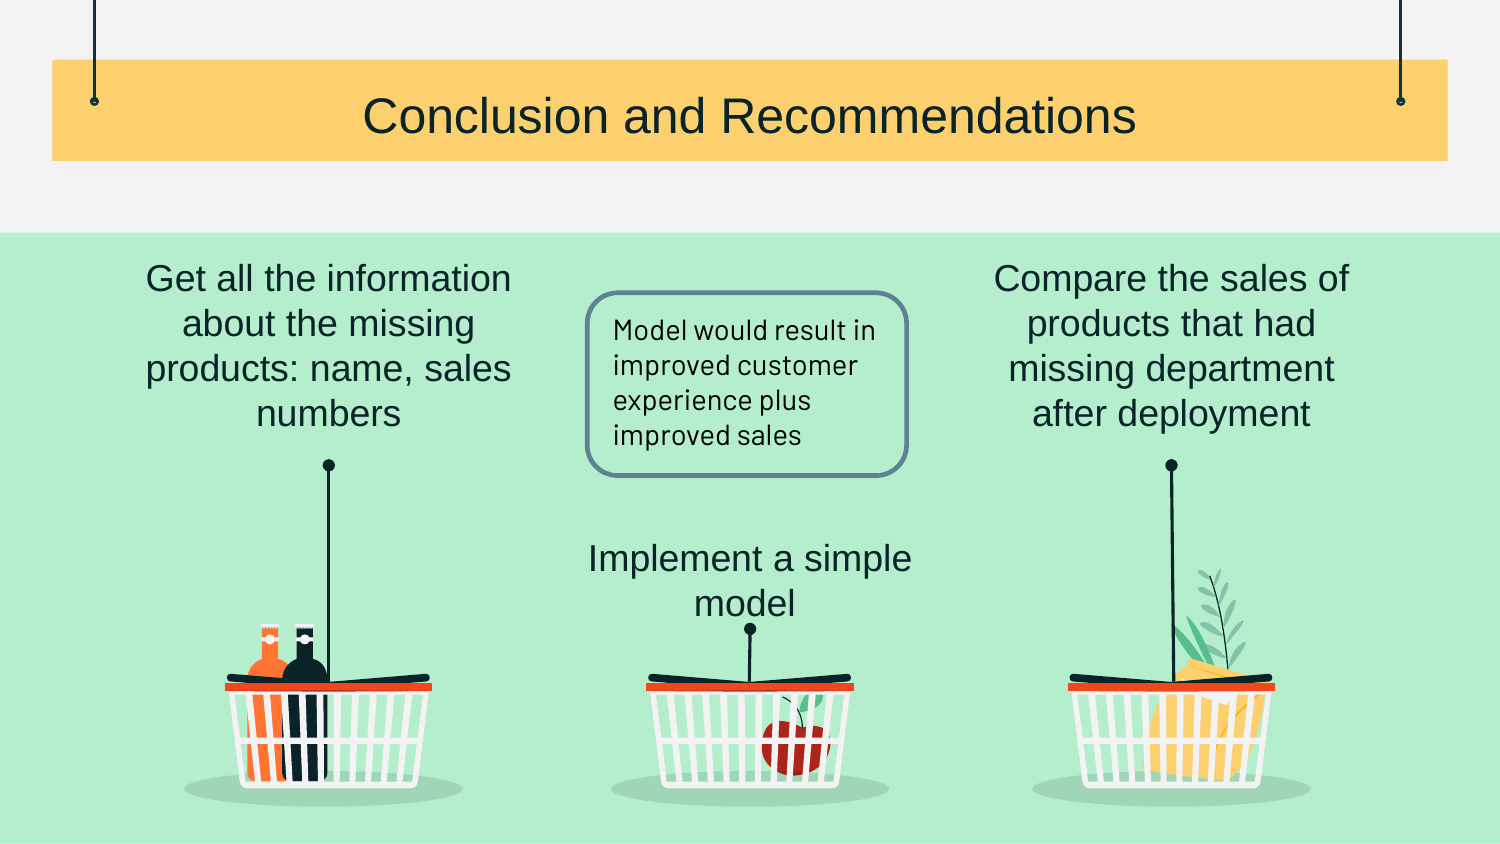

Conclusion and Recommendations

# Get all the information about the missing products: name, sales numbers
Compare the sales of products that had missing department after deployment

Model would result in improved customer experience plus improved sales
Implement a simple model